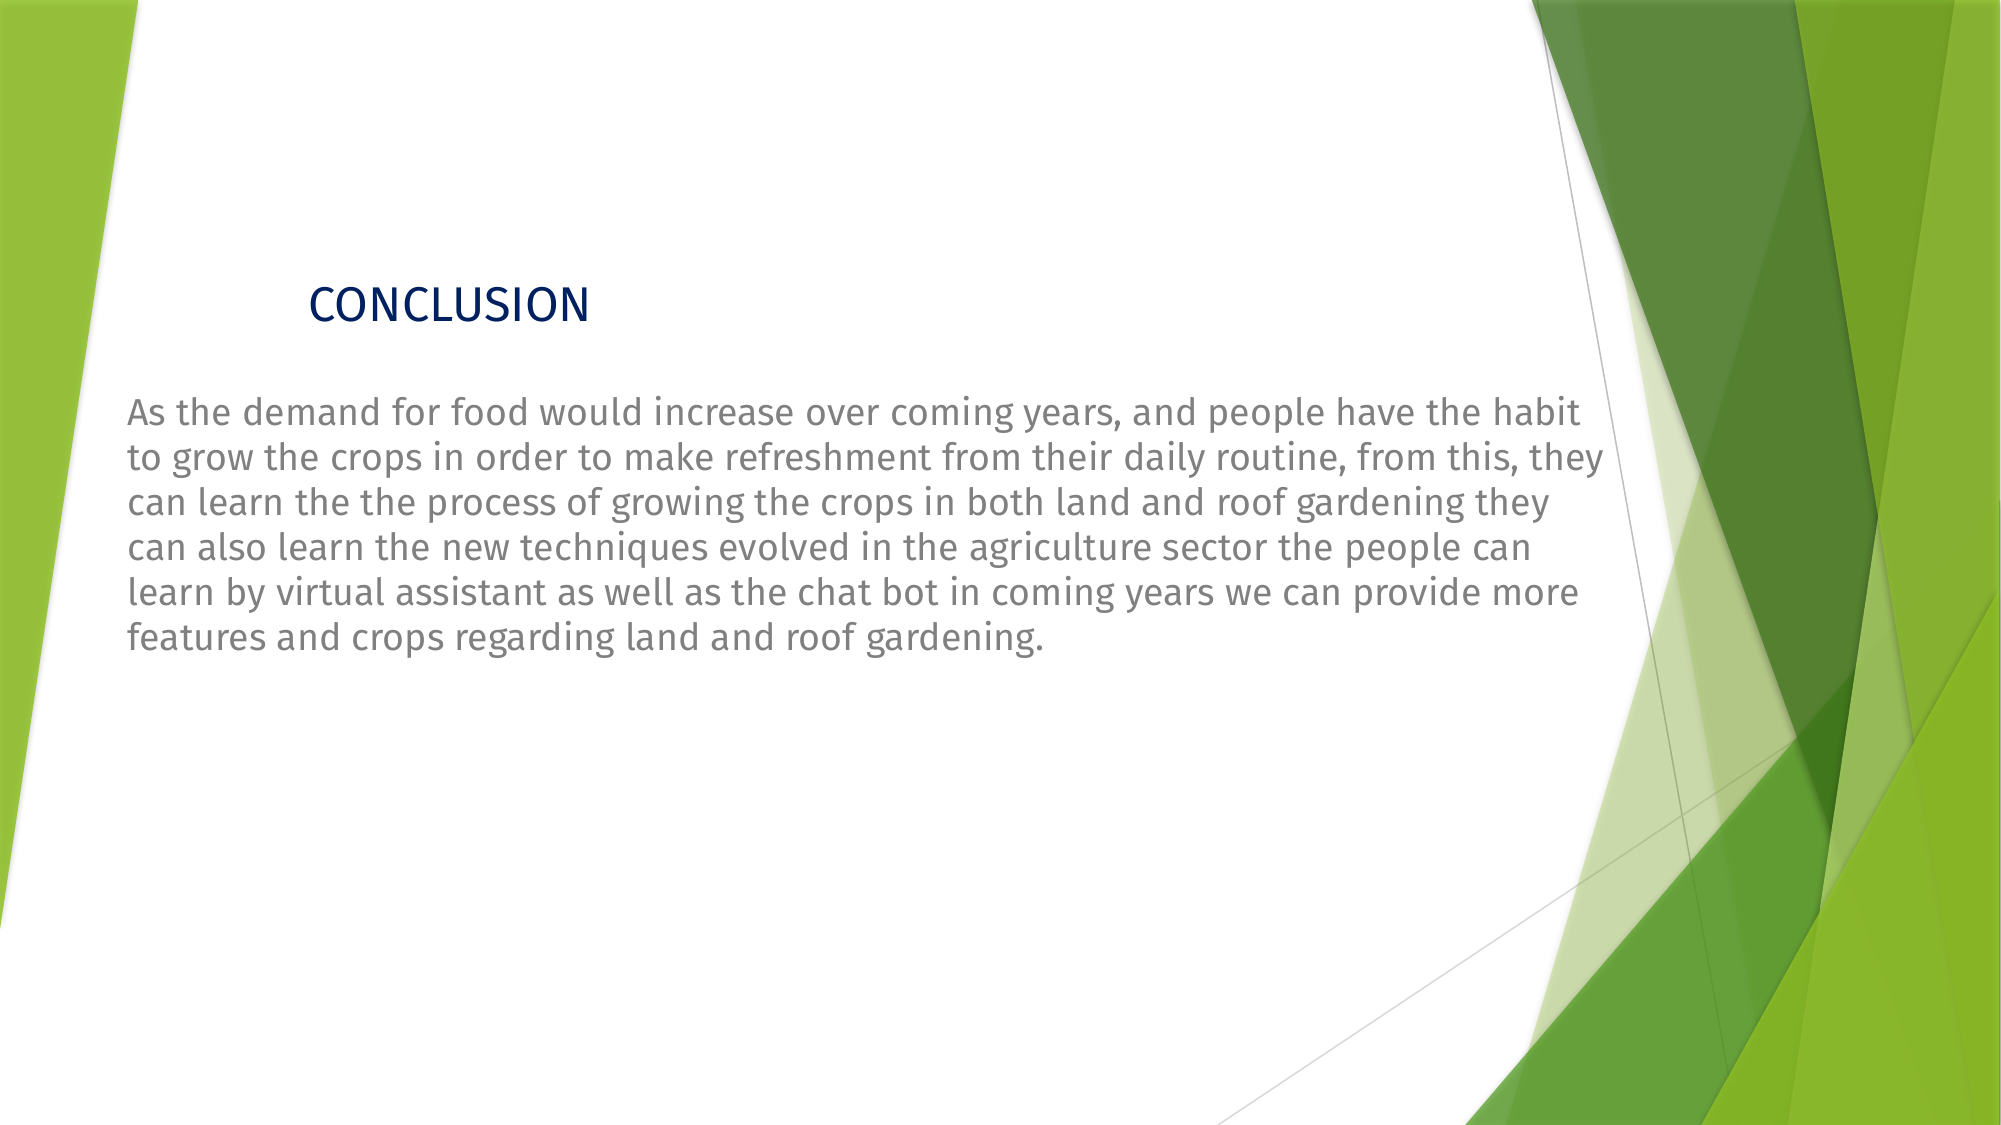

# CONCLUSION
As the demand for food would increase over coming years, and people have the habit to grow the crops in order to make refreshment from their daily routine, from this, they can learn the the process of growing the crops in both land and roof gardening they can also learn the new techniques evolved in the agriculture sector the people can learn by virtual assistant as well as the chat bot in coming years we can provide more features and crops regarding land and roof gardening.